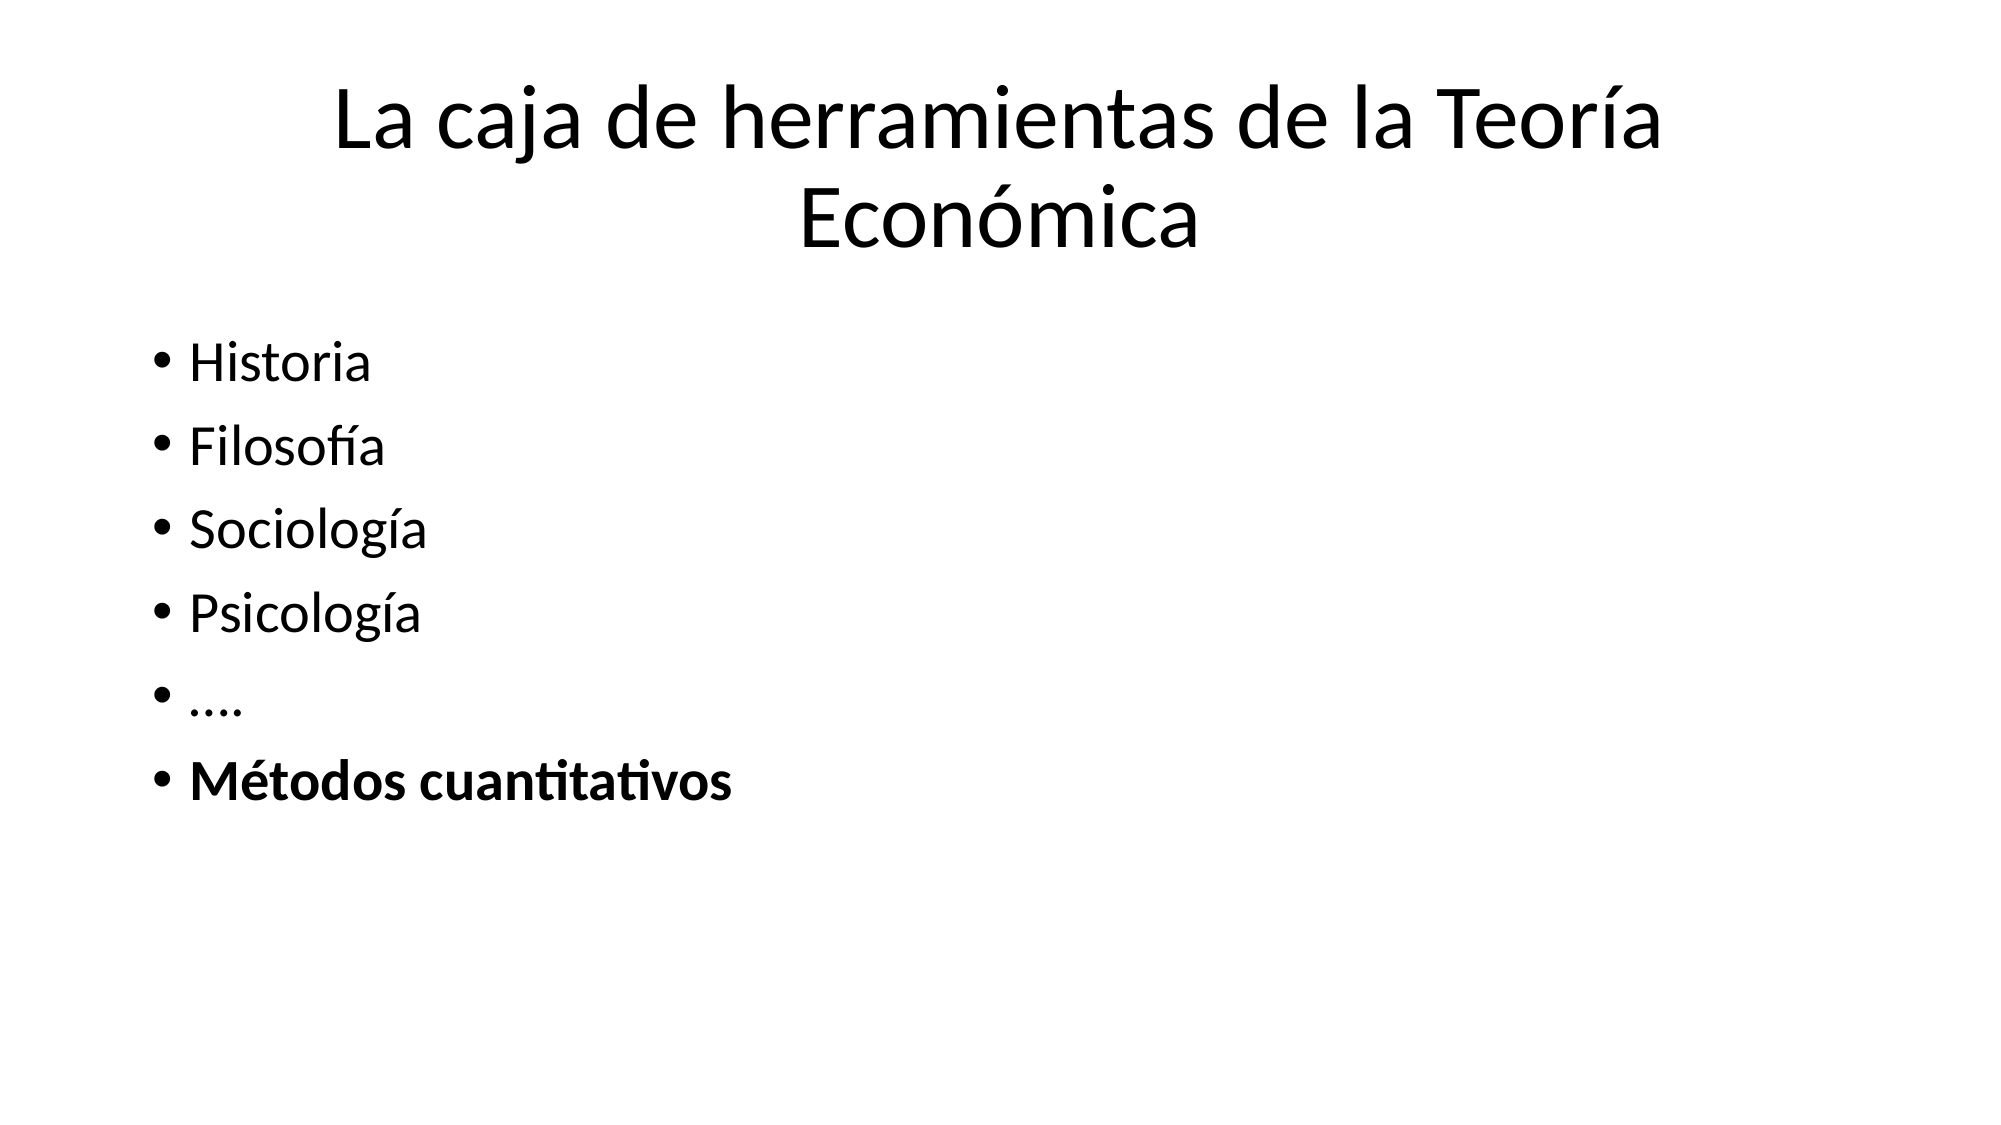

# La caja de herramientas de la Teoría Económica
Historia
Filosofía
Sociología
Psicología
….
Métodos cuantitativos